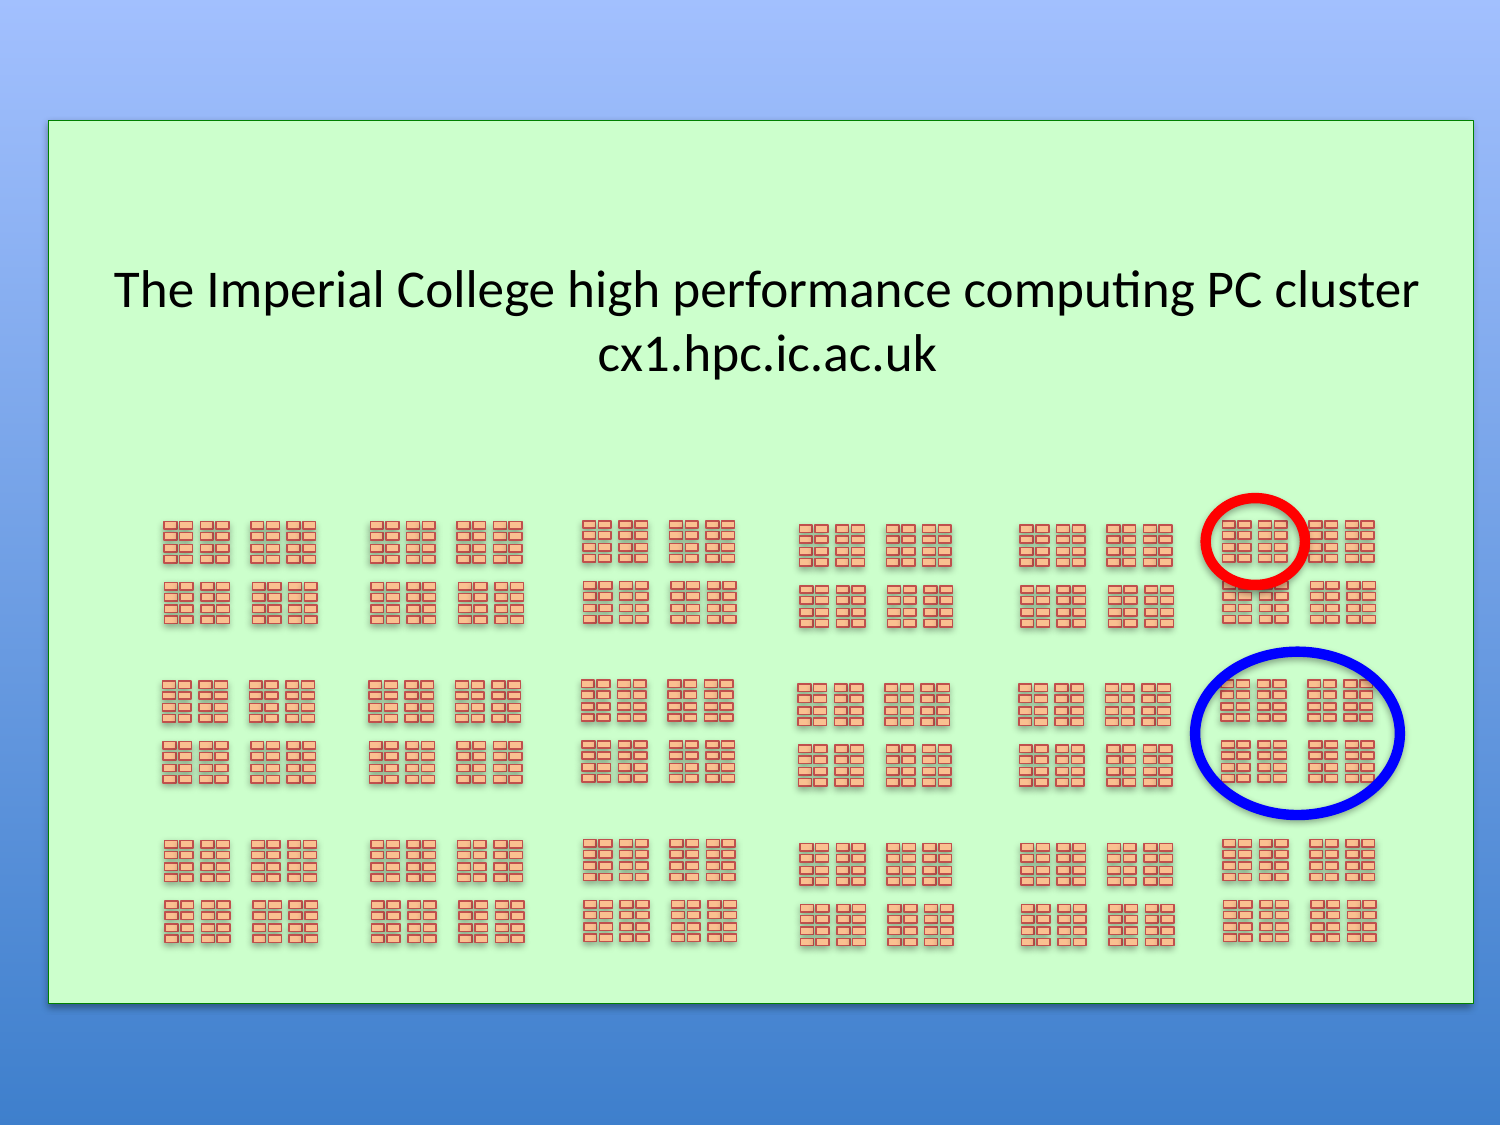

# The Imperial College high performance computing PC cluster cx1.hpc.ic.ac.uk